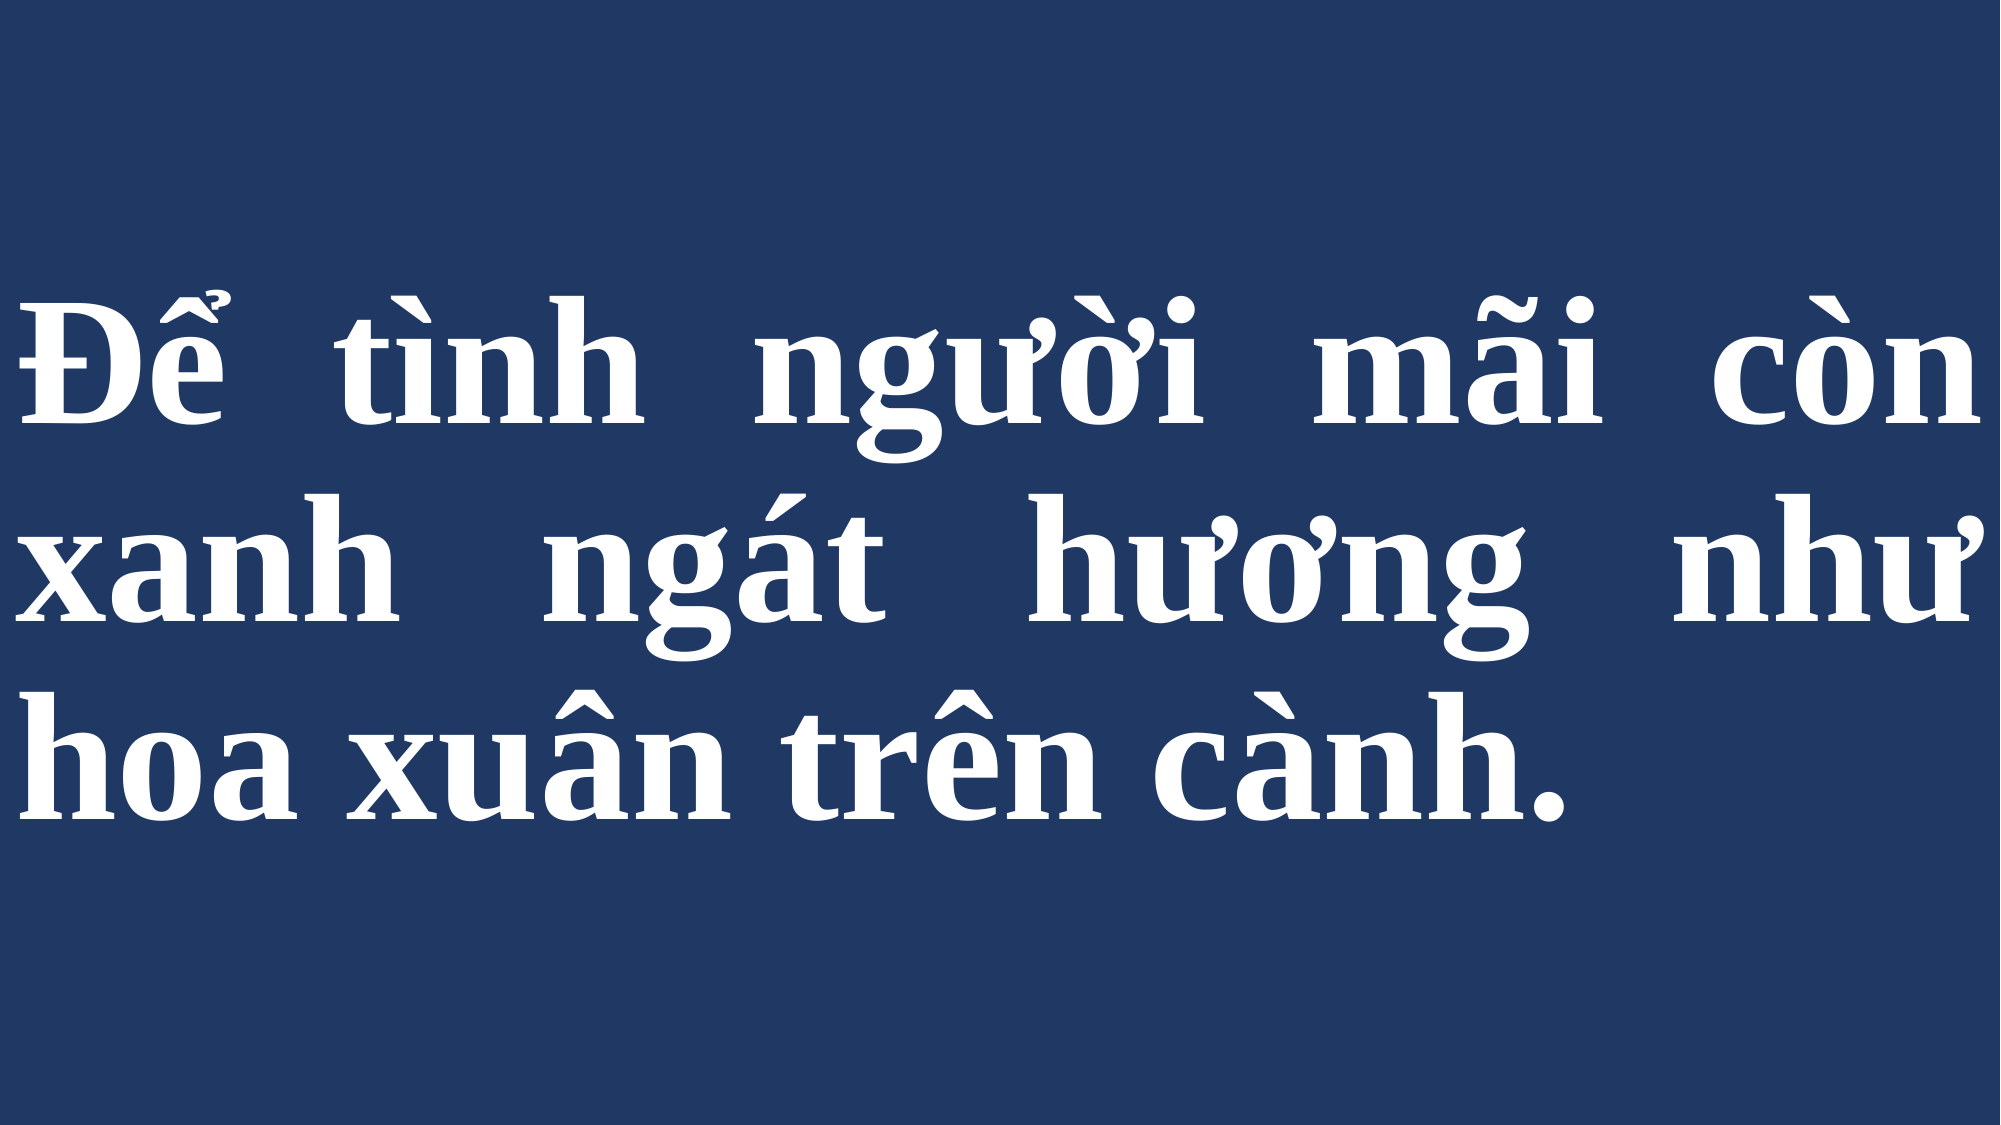

# Để tình người mãi còn xanh ngát hương như hoa xuân trên cành.